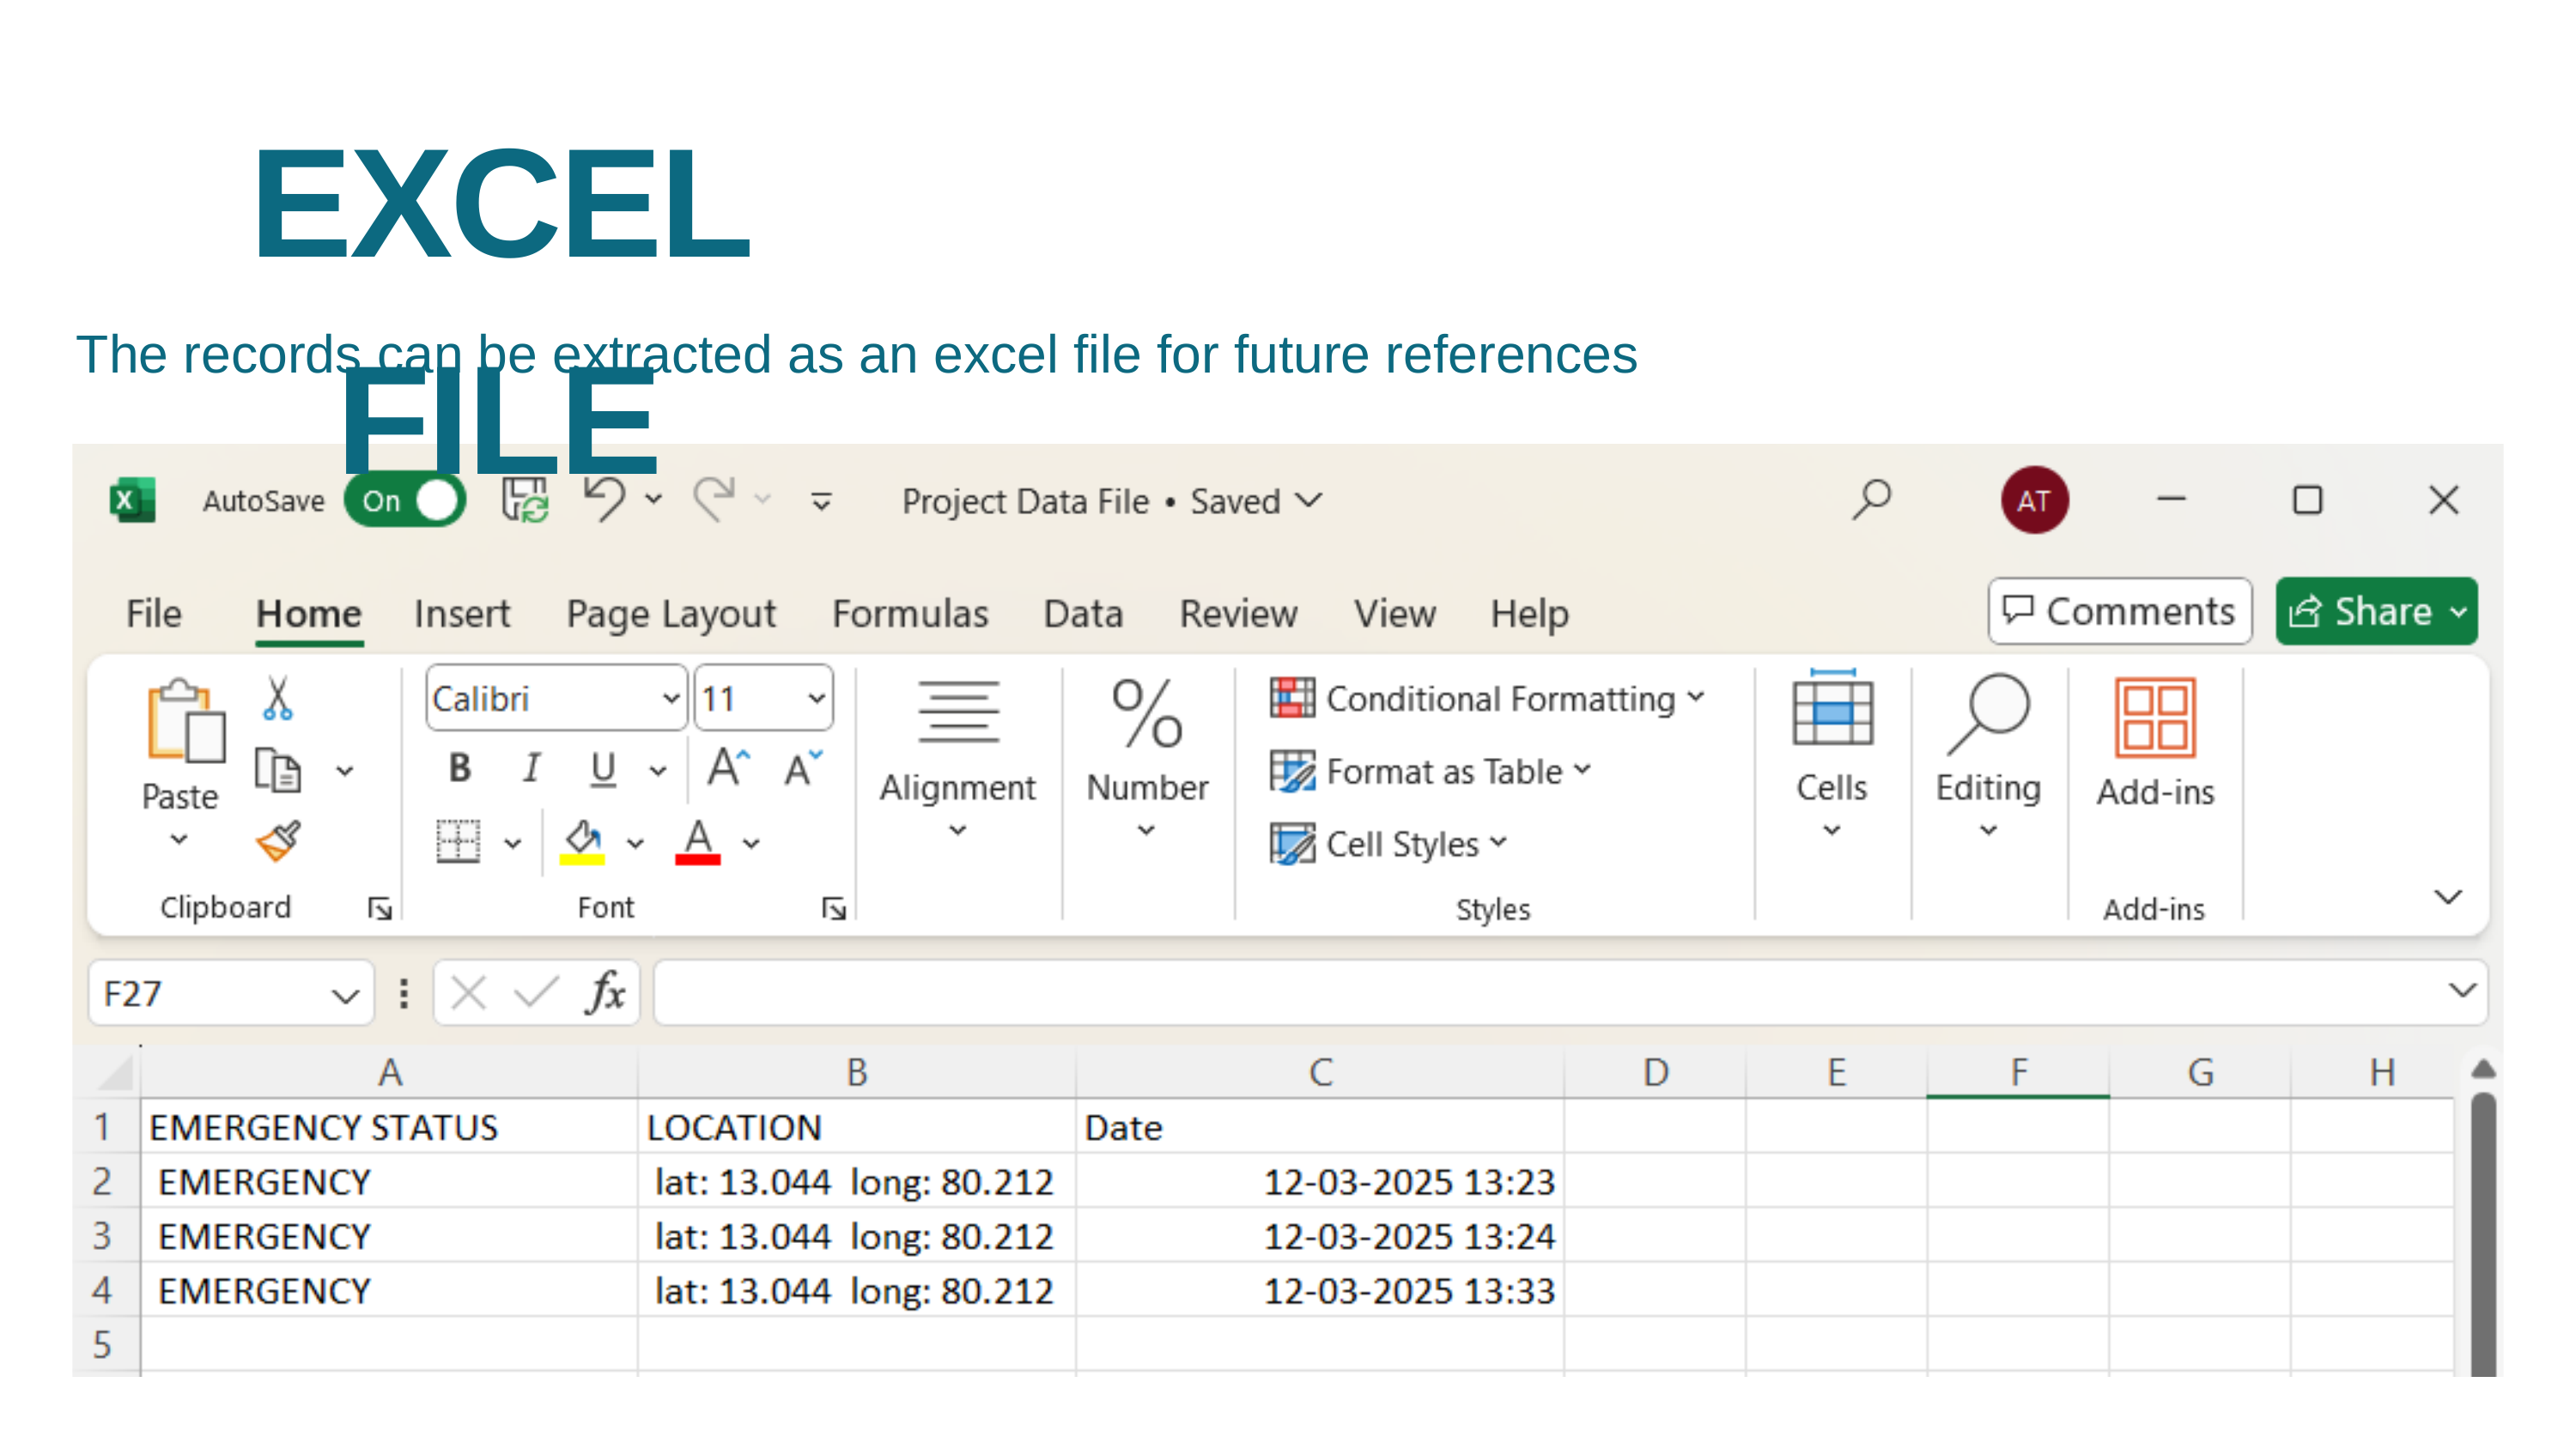

EXCEL FILE
The records can be extracted as an excel file for future references